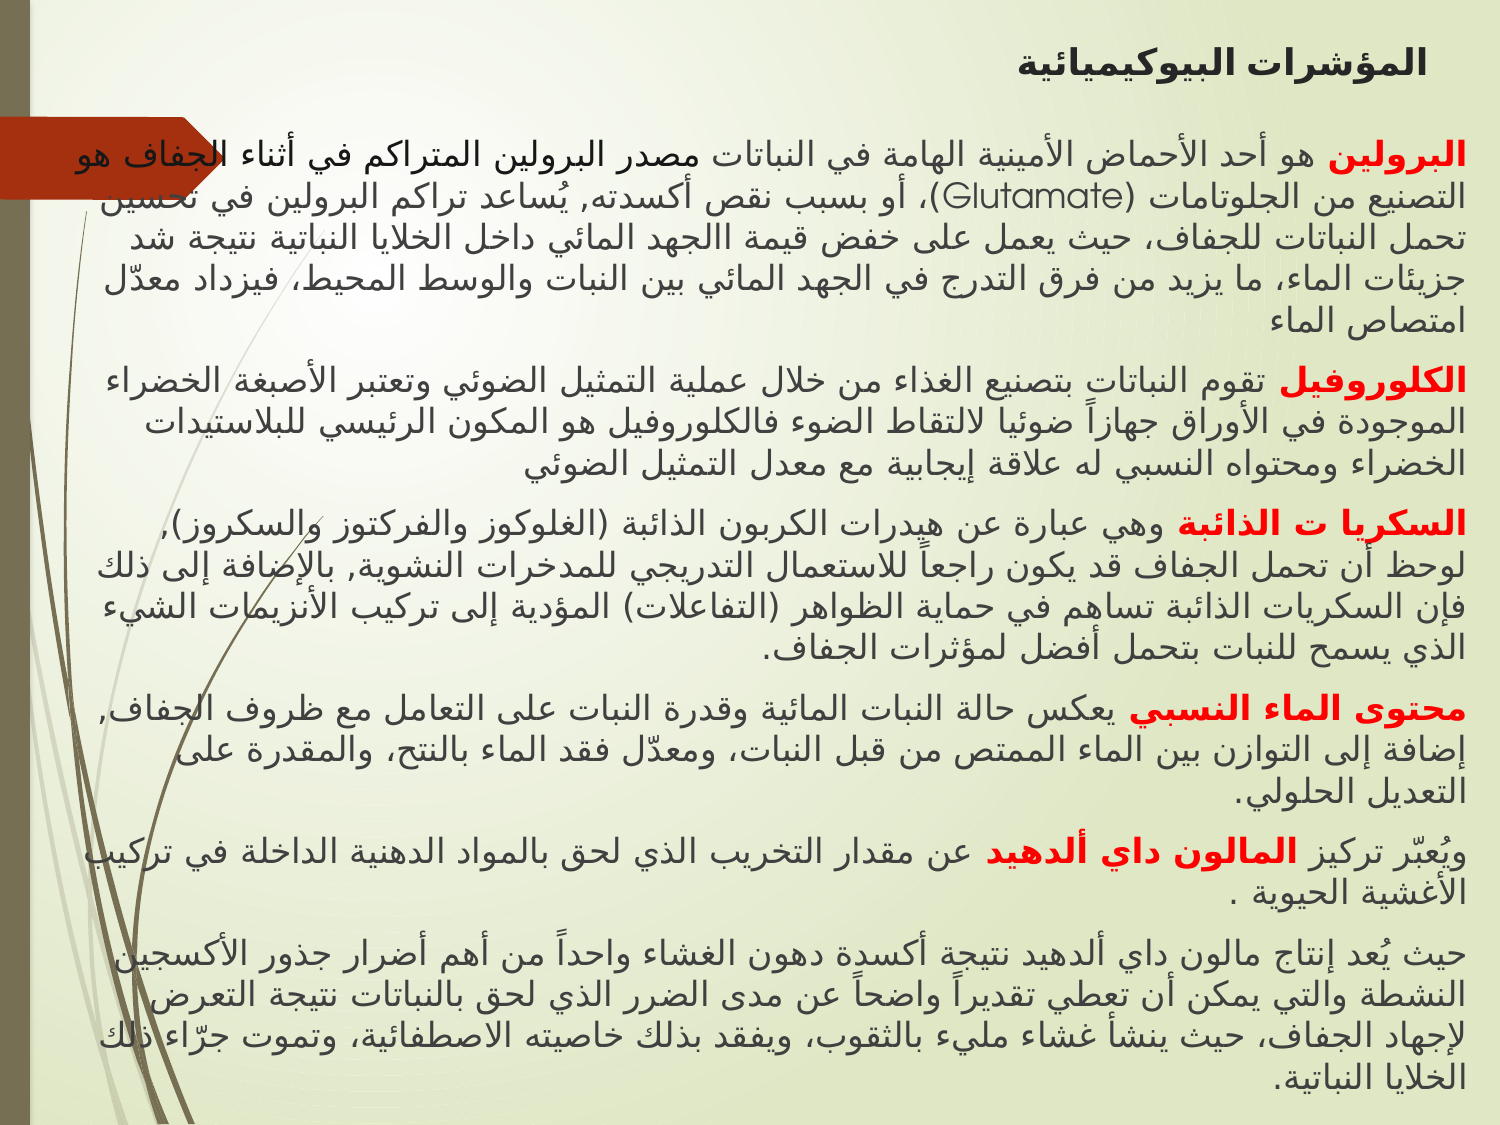

# المؤشرات البيوكيميائية
البرولين هو أحد الأحماض الأمينية الهامة في النباتات مصدر البرولين المتراكم في أثناء الجفاف هو التصنيع من الجلوتامات (Glutamate)، أو بسبب نقص أكسدته, يُساعد تراكم البرولين في تحسين تحمل النباتات للجفاف، حيث يعمل على خفض قيمة االجهد المائي داخل الخلايا النباتية نتيجة شد جزيئات الماء، ما يزيد من فرق التدرج في الجهد المائي بين النبات والوسط المحيط، فيزداد معدّل امتصاص الماء
الكلوروفيل تقوم النباتات بتصنيع الغذاء من خلال عملية التمثيل الضوئي وتعتبر الأصبغة الخضراء الموجودة في الأوراق جهازاً ضوئيا لالتقاط الضوء فالكلوروفيل هو المكون الرئيسي للبلاستيدات الخضراء ومحتواه النسبي له علاقة إيجابية مع معدل التمثيل الضوئي
السكريا ت الذائبة وهي عبارة عن هيدرات الكربون الذائبة (الغلوكوز والفركتوز والسكروز), لوحظ أن تحمل الجفاف قد يكون راجعاً للاستعمال التدريجي للمدخرات النشوية, بالإضافة إلى ذلك فإن السكريات الذائبة تساهم في حماية الظواهر (التفاعلات) المؤدية إلى تركيب الأنزيمات الشيء الذي يسمح للنبات بتحمل أفضل لمؤثرات الجفاف.
محتوى الماء النسبي يعكس حالة النبات المائية وقدرة النبات على التعامل مع ظروف الجفاف, إضافة إلى التوازن بين الماء الممتص من قبل النبات، ومعدّل فقد الماء بالنتح، والمقدرة على التعديل الحلولي.
ويُعبّر تركيز المالون داي ألدهيد عن مقدار التخريب الذي لحق بالمواد الدهنية الداخلة في تركيب الأغشية الحيوية .
حيث يُعد إنتاج مالون داي ألدهيد نتيجة أكسدة دهون الغشاء واحداً من أهم أضرار جذور الأكسجين النشطة والتي يمكن أن تعطي تقديراً واضحاً عن مدى الضرر الذي لحق بالنباتات نتيجة التعرض لإجهاد الجفاف، حيث ينشأ غشاء مليء بالثقوب، ويفقد بذلك خاصيته الاصطفائية، وتموت جرّاء ذلك الخلايا النباتية.